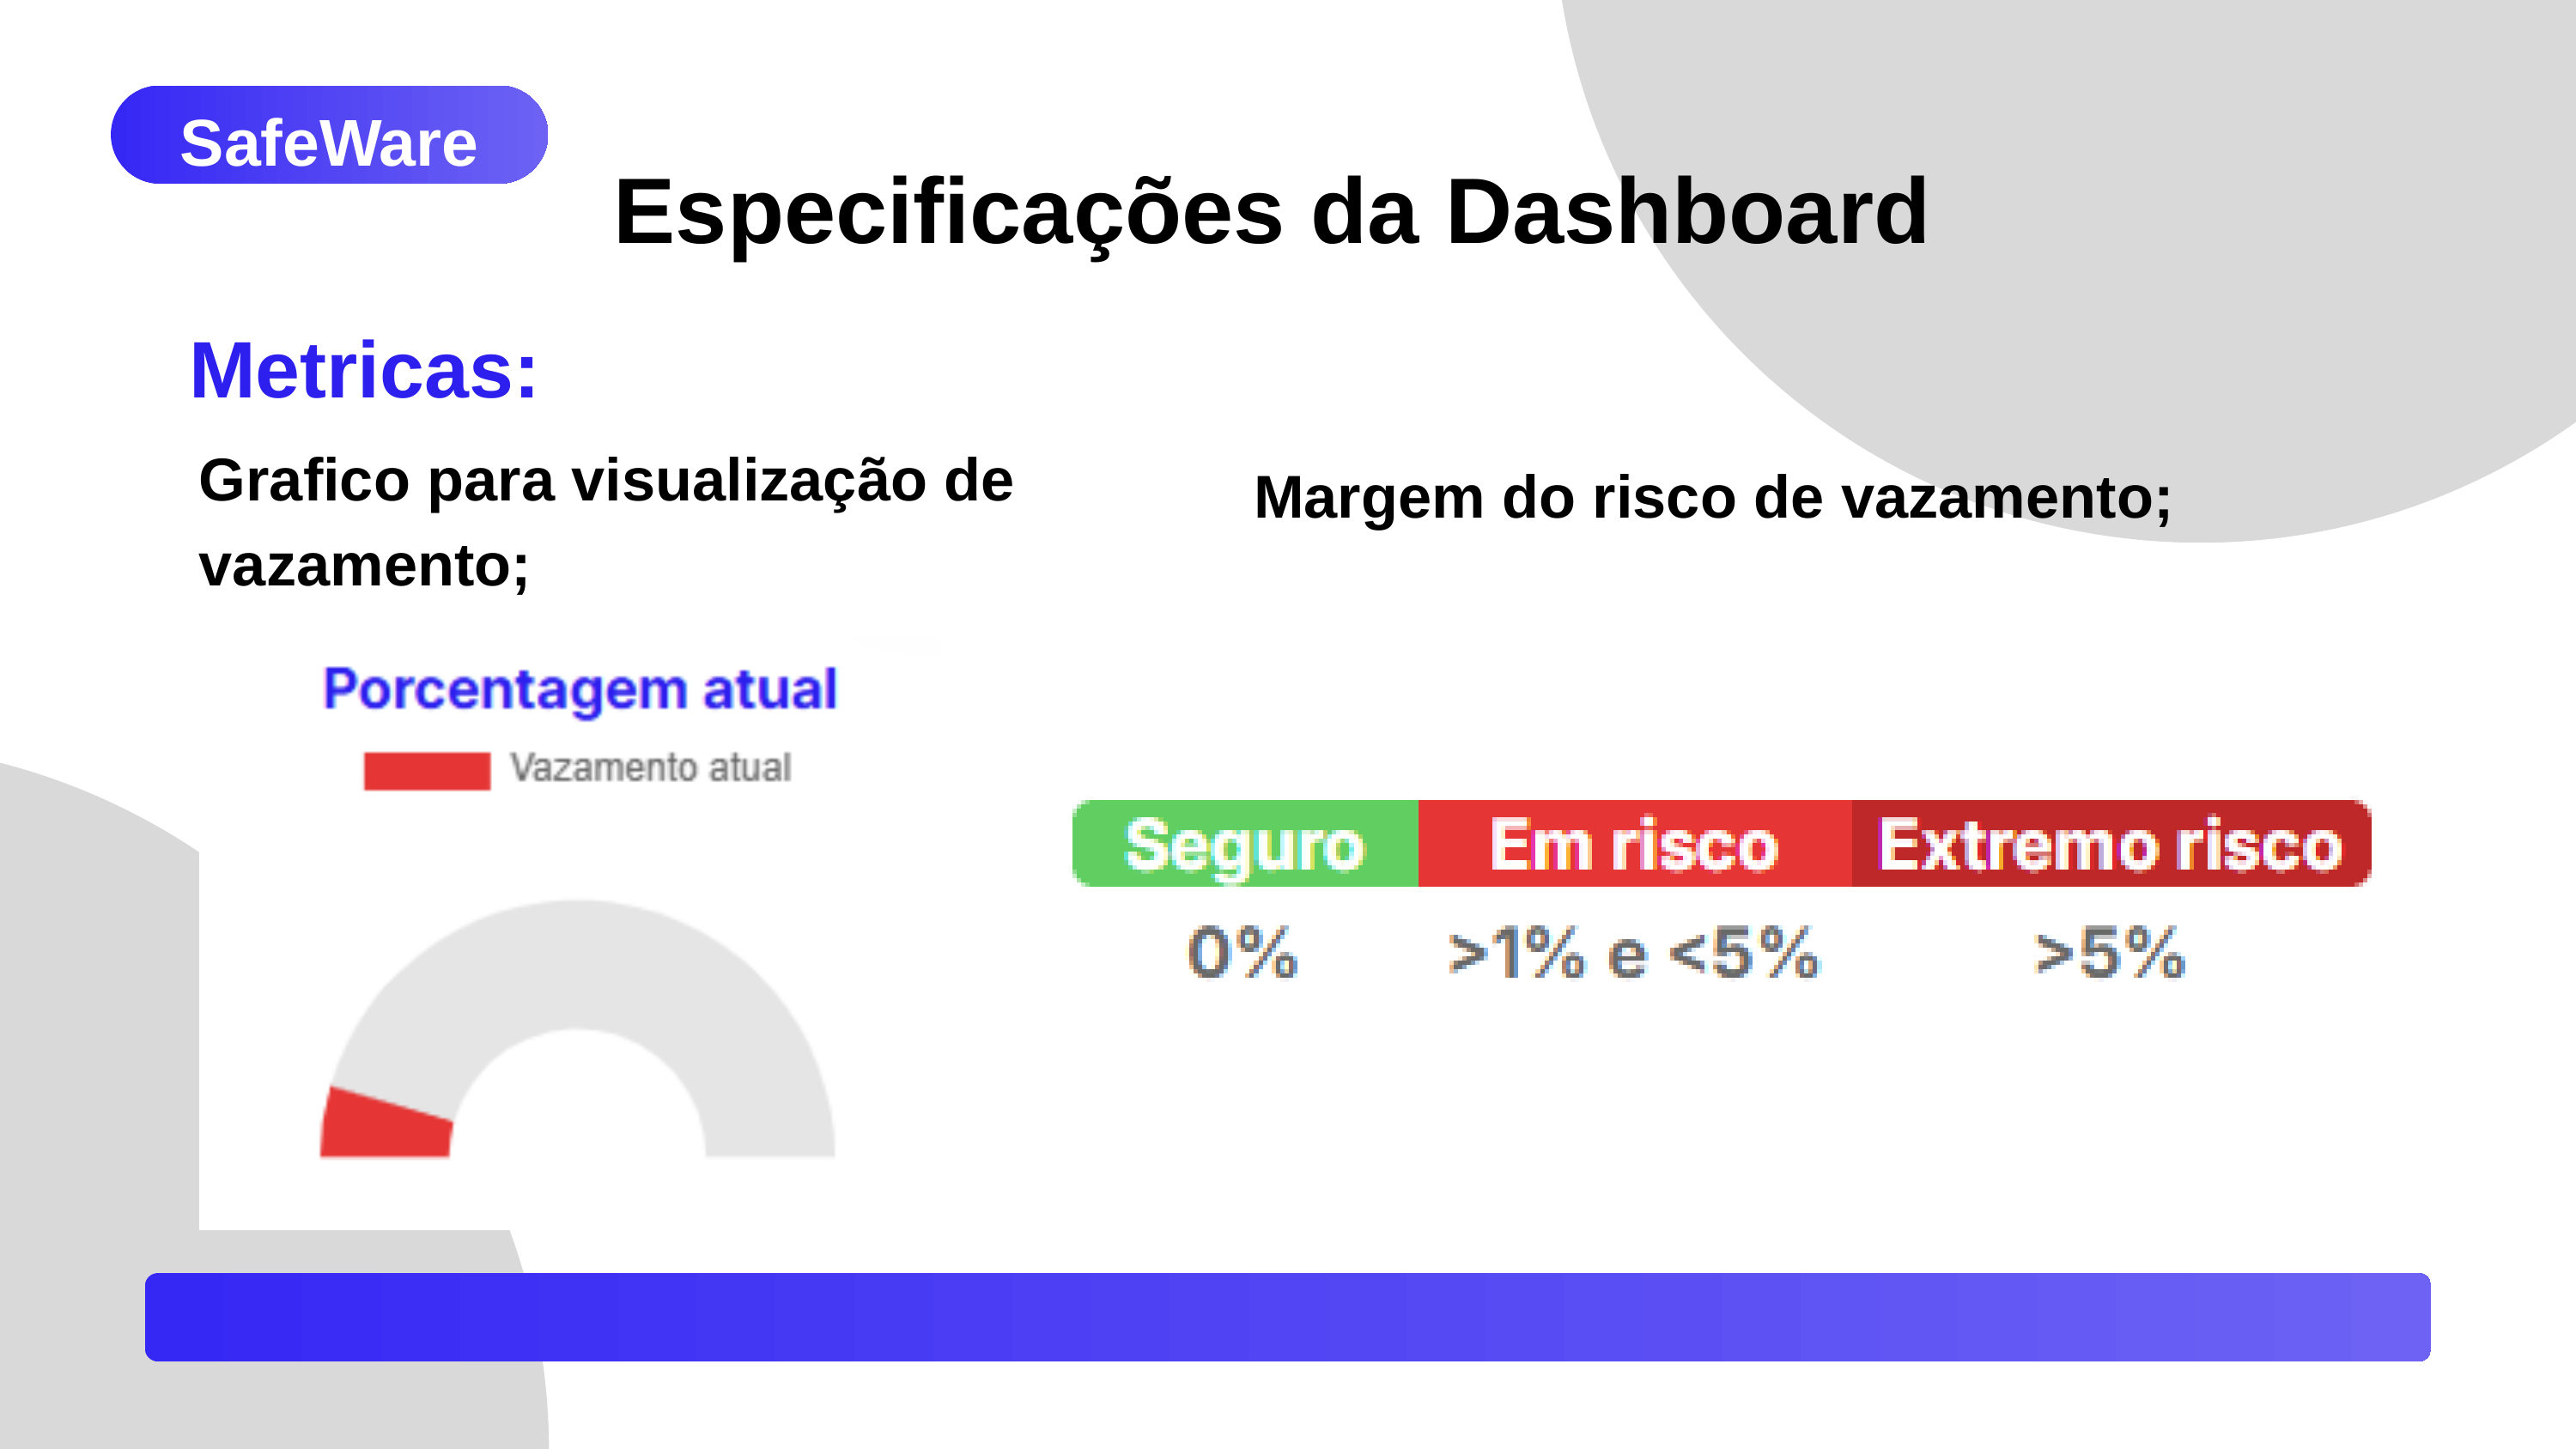

SafeWare
Especificações da Dashboard
Metricas:
Grafico para visualização de vazamento;
Margem do risco de vazamento;